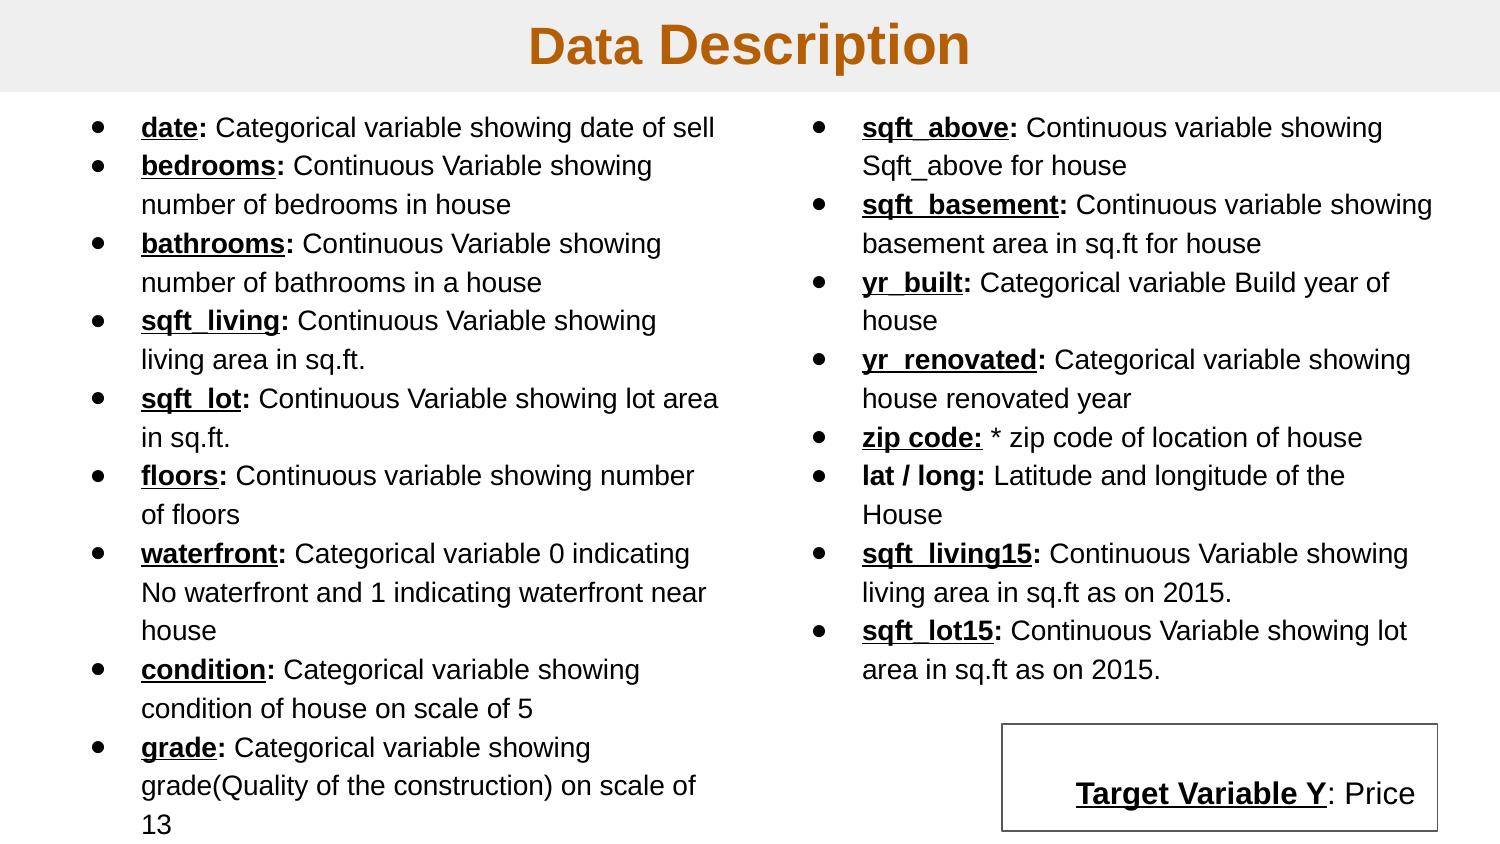

# Data Description
date: Categorical variable showing date of sell
bedrooms: Continuous Variable showing number of bedrooms in house
bathrooms: Continuous Variable showing number of bathrooms in a house
sqft_living: Continuous Variable showing living area in sq.ft.
sqft_lot: Continuous Variable showing lot area in sq.ft.
floors: Continuous variable showing number of floors
waterfront: Categorical variable 0 indicating No waterfront and 1 indicating waterfront near house
condition: Categorical variable showing condition of house on scale of 5
grade: Categorical variable showing grade(Quality of the construction) on scale of 13

sqft_above: Continuous variable showing Sqft_above for house
sqft_basement: Continuous variable showing basement area in sq.ft for house
yr_built: Categorical variable Build year of house
yr_renovated: Categorical variable showing house renovated year
zip code: * zip code of location of house
lat / long: Latitude and longitude of the House
sqft_living15: Continuous Variable showing living area in sq.ft as on 2015.
sqft_lot15: Continuous Variable showing lot area in sq.ft as on 2015.

                                 Target Variable Y: Price